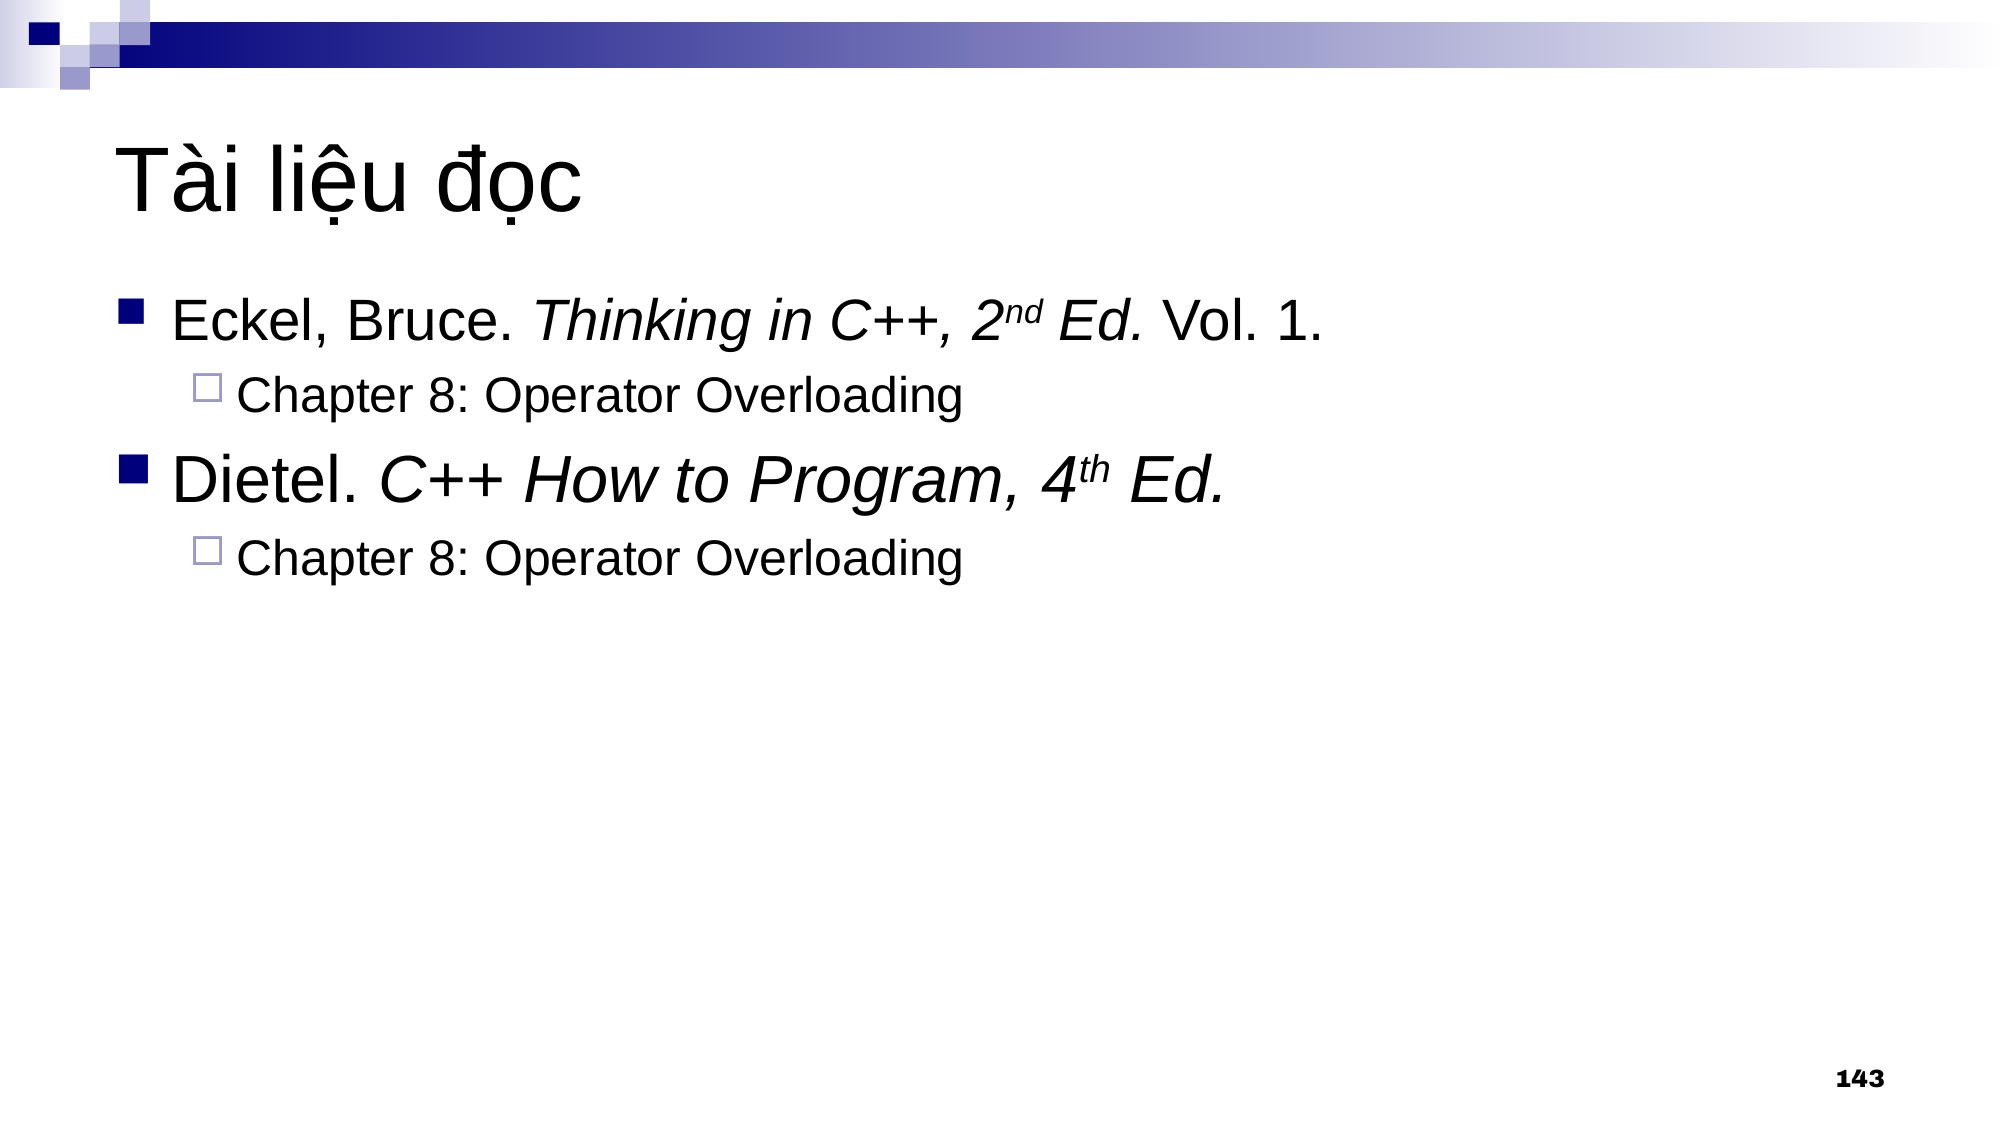

# Tài liệu đọc
Eckel, Bruce. Thinking in C++, 2nd Ed. Vol. 1.
Chapter 8: Operator Overloading
Dietel. C++ How to Program, 4th Ed.
Chapter 8: Operator Overloading
143